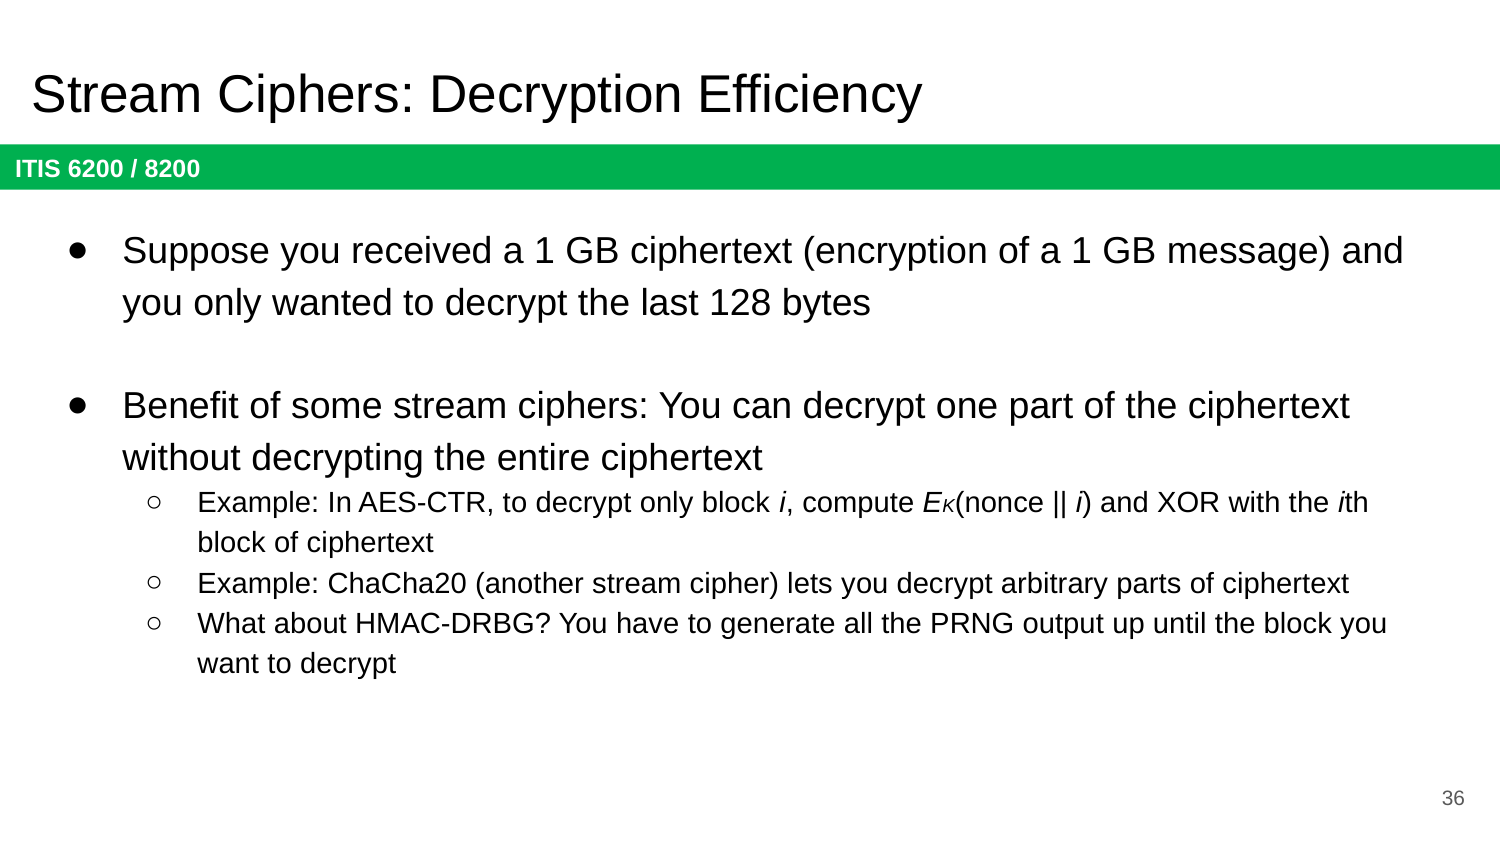

# Stream Ciphers: Decryption Efficiency
Suppose you received a 1 GB ciphertext (encryption of a 1 GB message) and you only wanted to decrypt the last 128 bytes

Benefit of some stream ciphers: You can decrypt one part of the ciphertext without decrypting the entire ciphertext
Example: In AES-CTR, to decrypt only block i, compute EK(nonce || i) and XOR with the ith block of ciphertext
Example: ChaCha20 (another stream cipher) lets you decrypt arbitrary parts of ciphertext
What about HMAC-DRBG? You have to generate all the PRNG output up until the block you want to decrypt
36